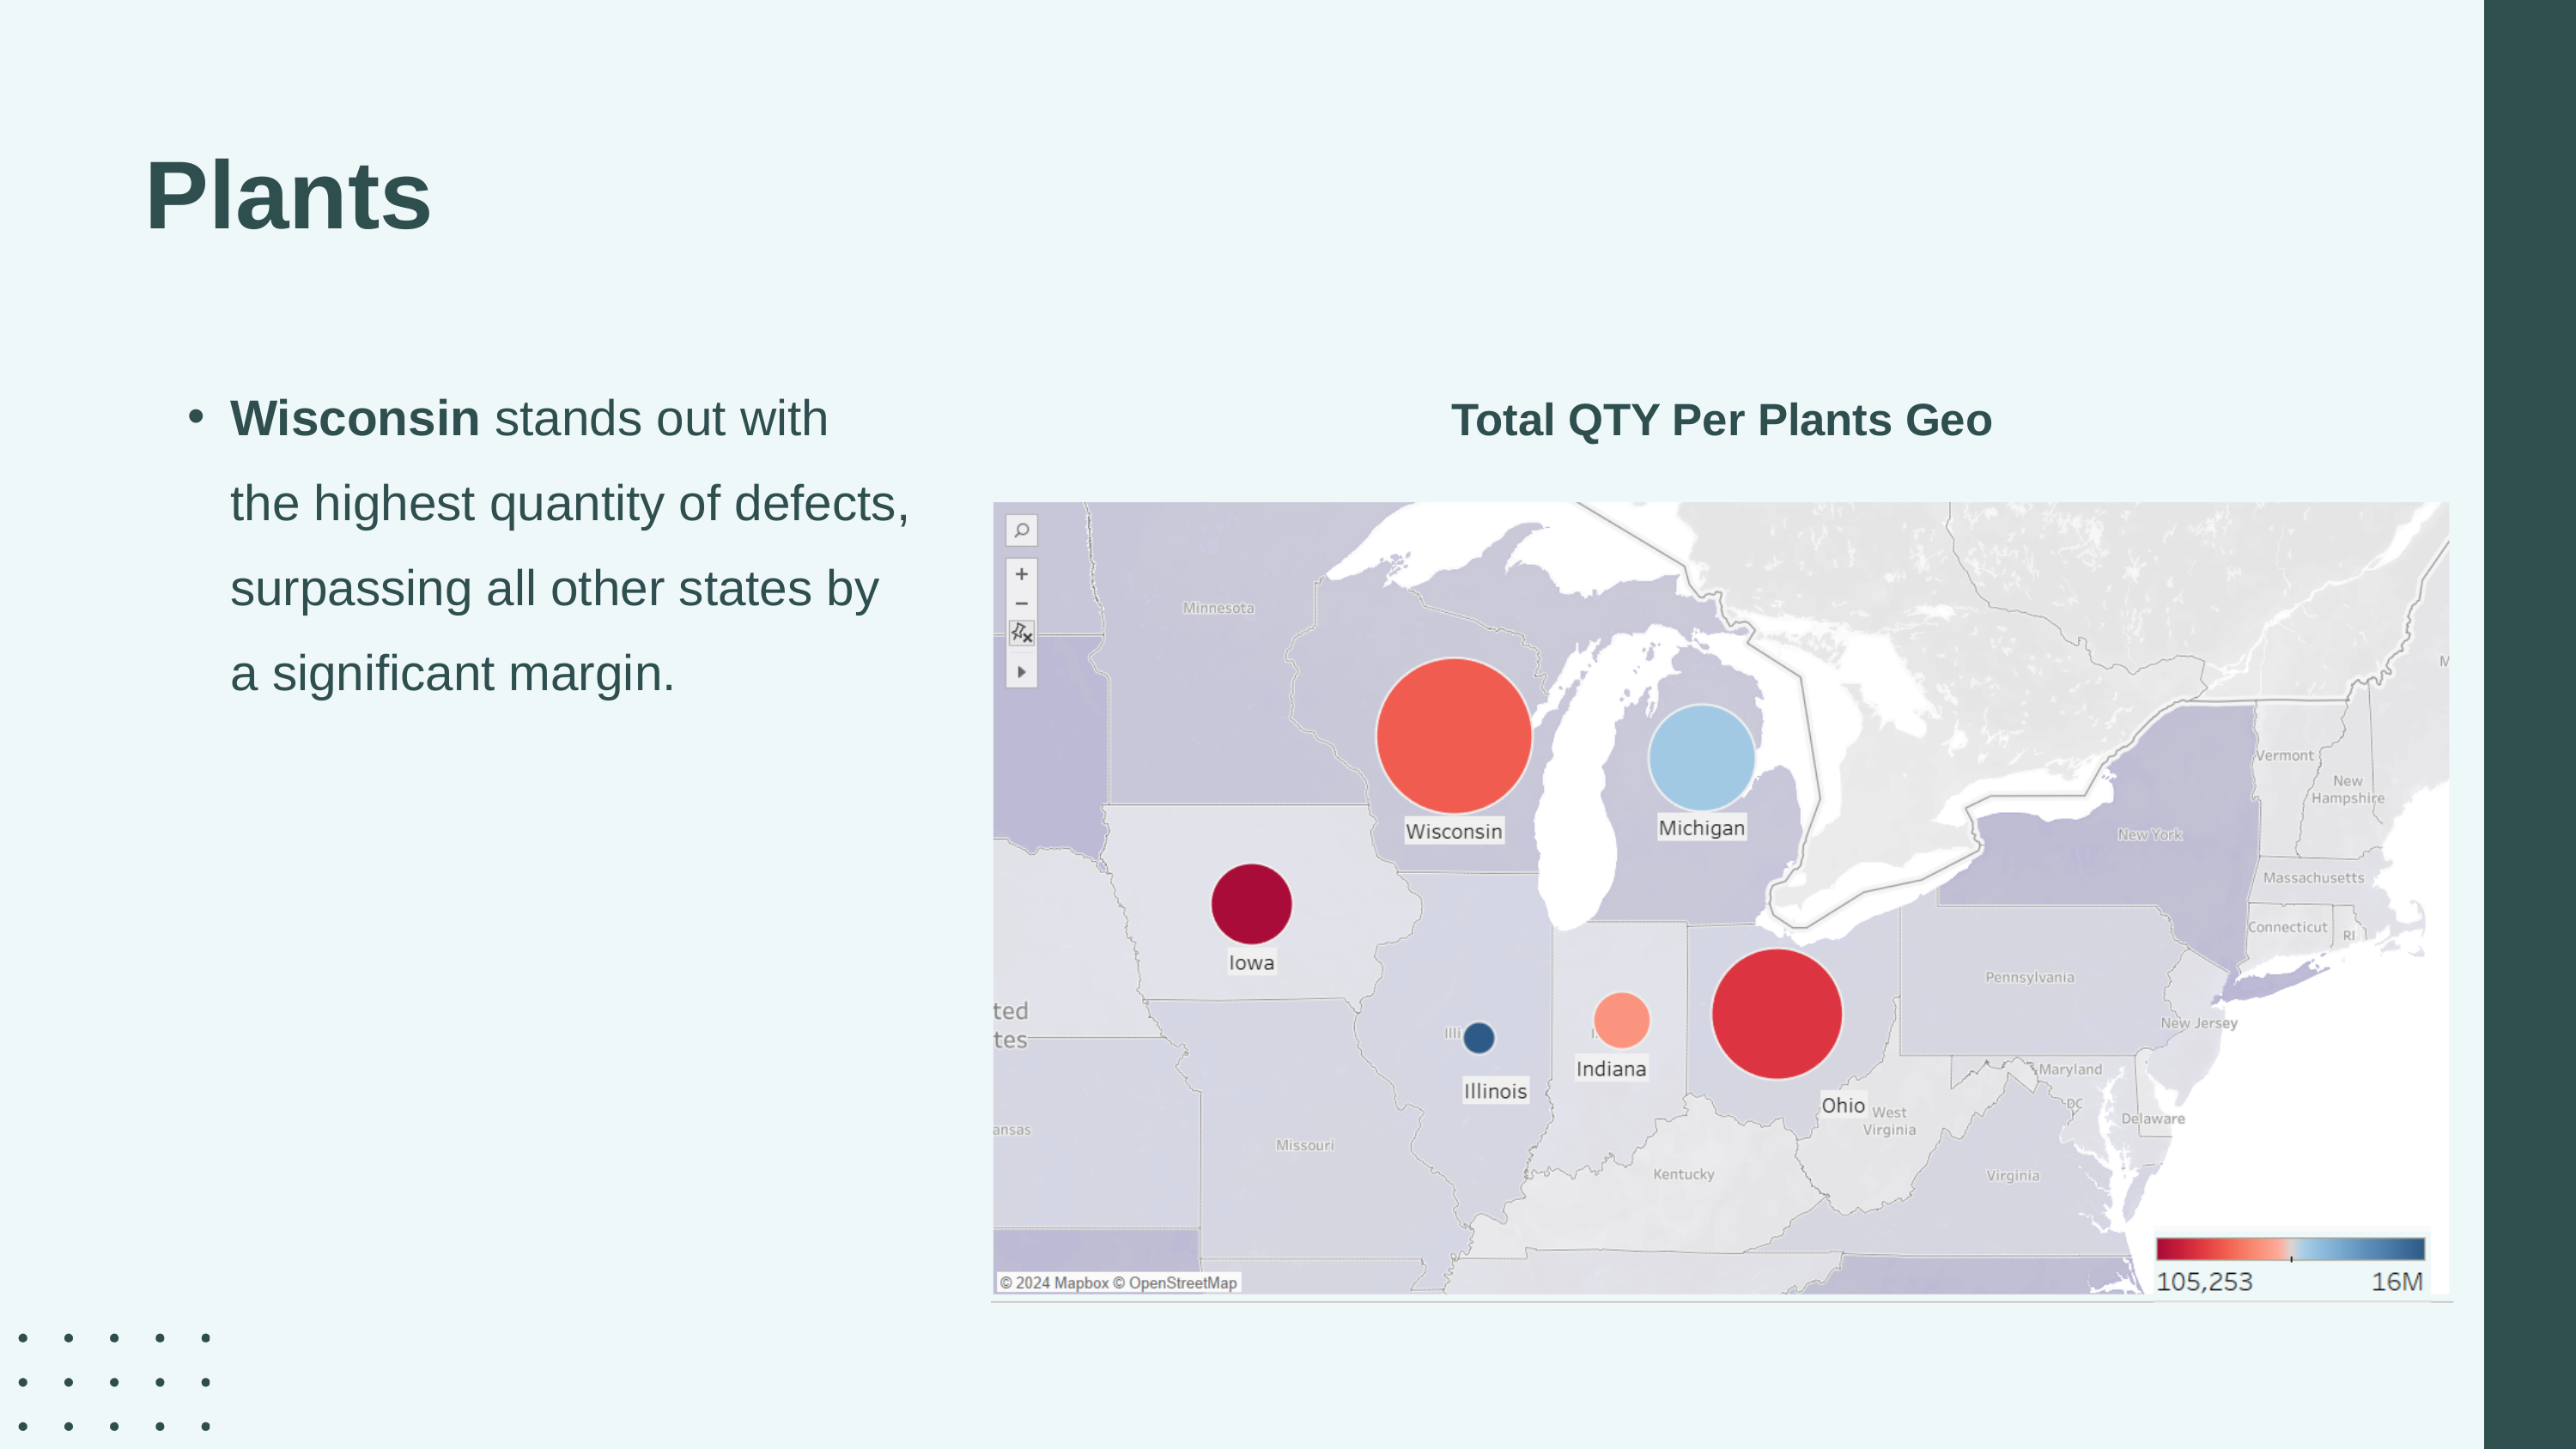

Plants
Wisconsin stands out with the highest quantity of defects, surpassing all other states by a significant margin.
Total QTY Per Plants Geo